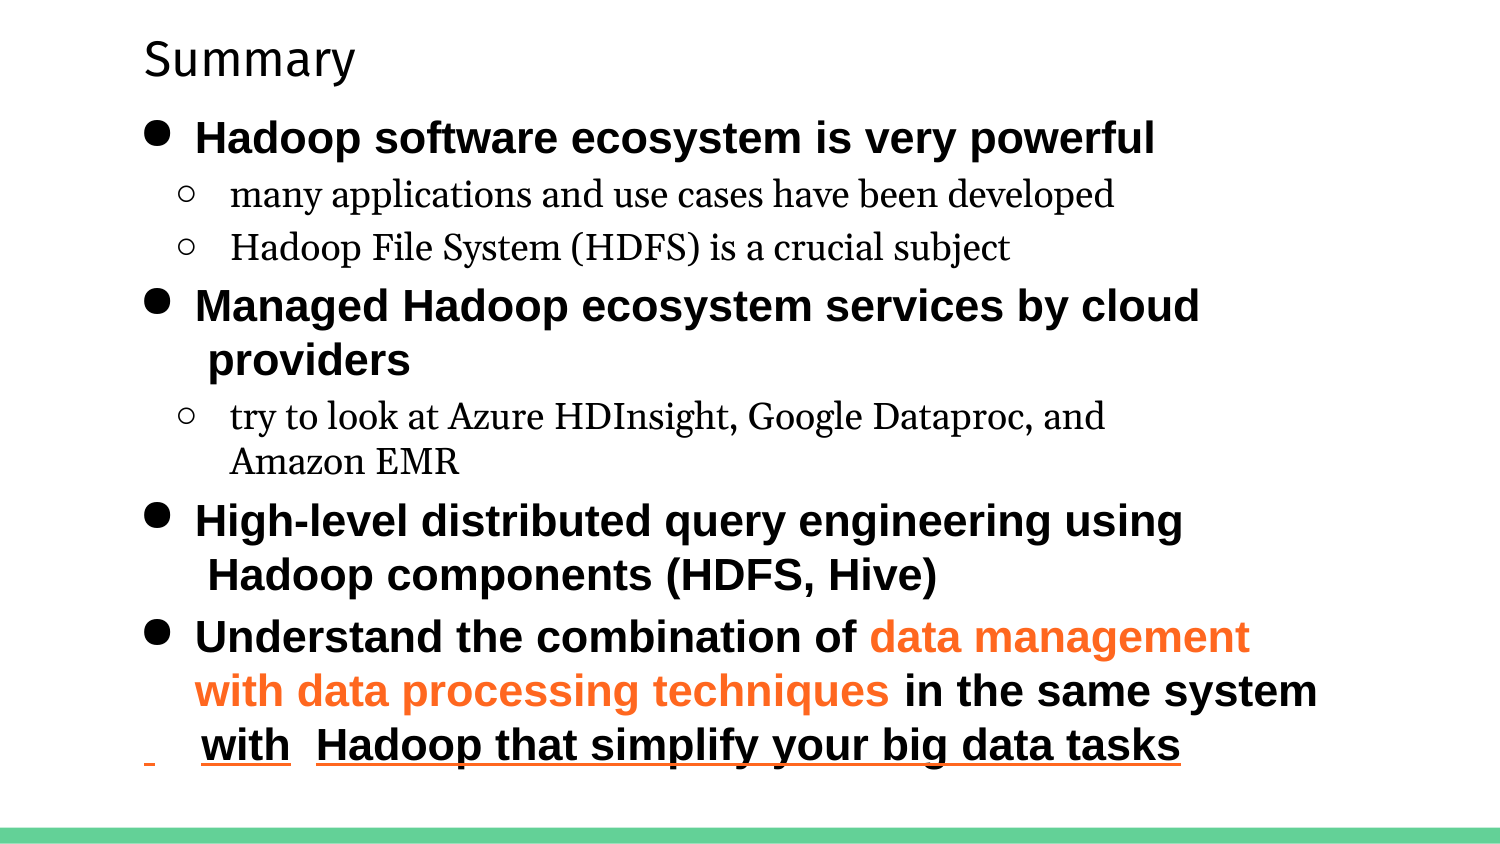

# Summary
Hadoop software ecosystem is very powerful
many applications and use cases have been developed
Hadoop File System (HDFS) is a crucial subject
Managed Hadoop ecosystem services by cloud  providers
try to look at Azure HDInsight, Google Dataproc, and Amazon EMR
High-level distributed query engineering using  Hadoop components (HDFS, Hive)
Understand the combination of data management  with data processing techniques in the same system
 	with	Hadoop that simplify your big data tasks